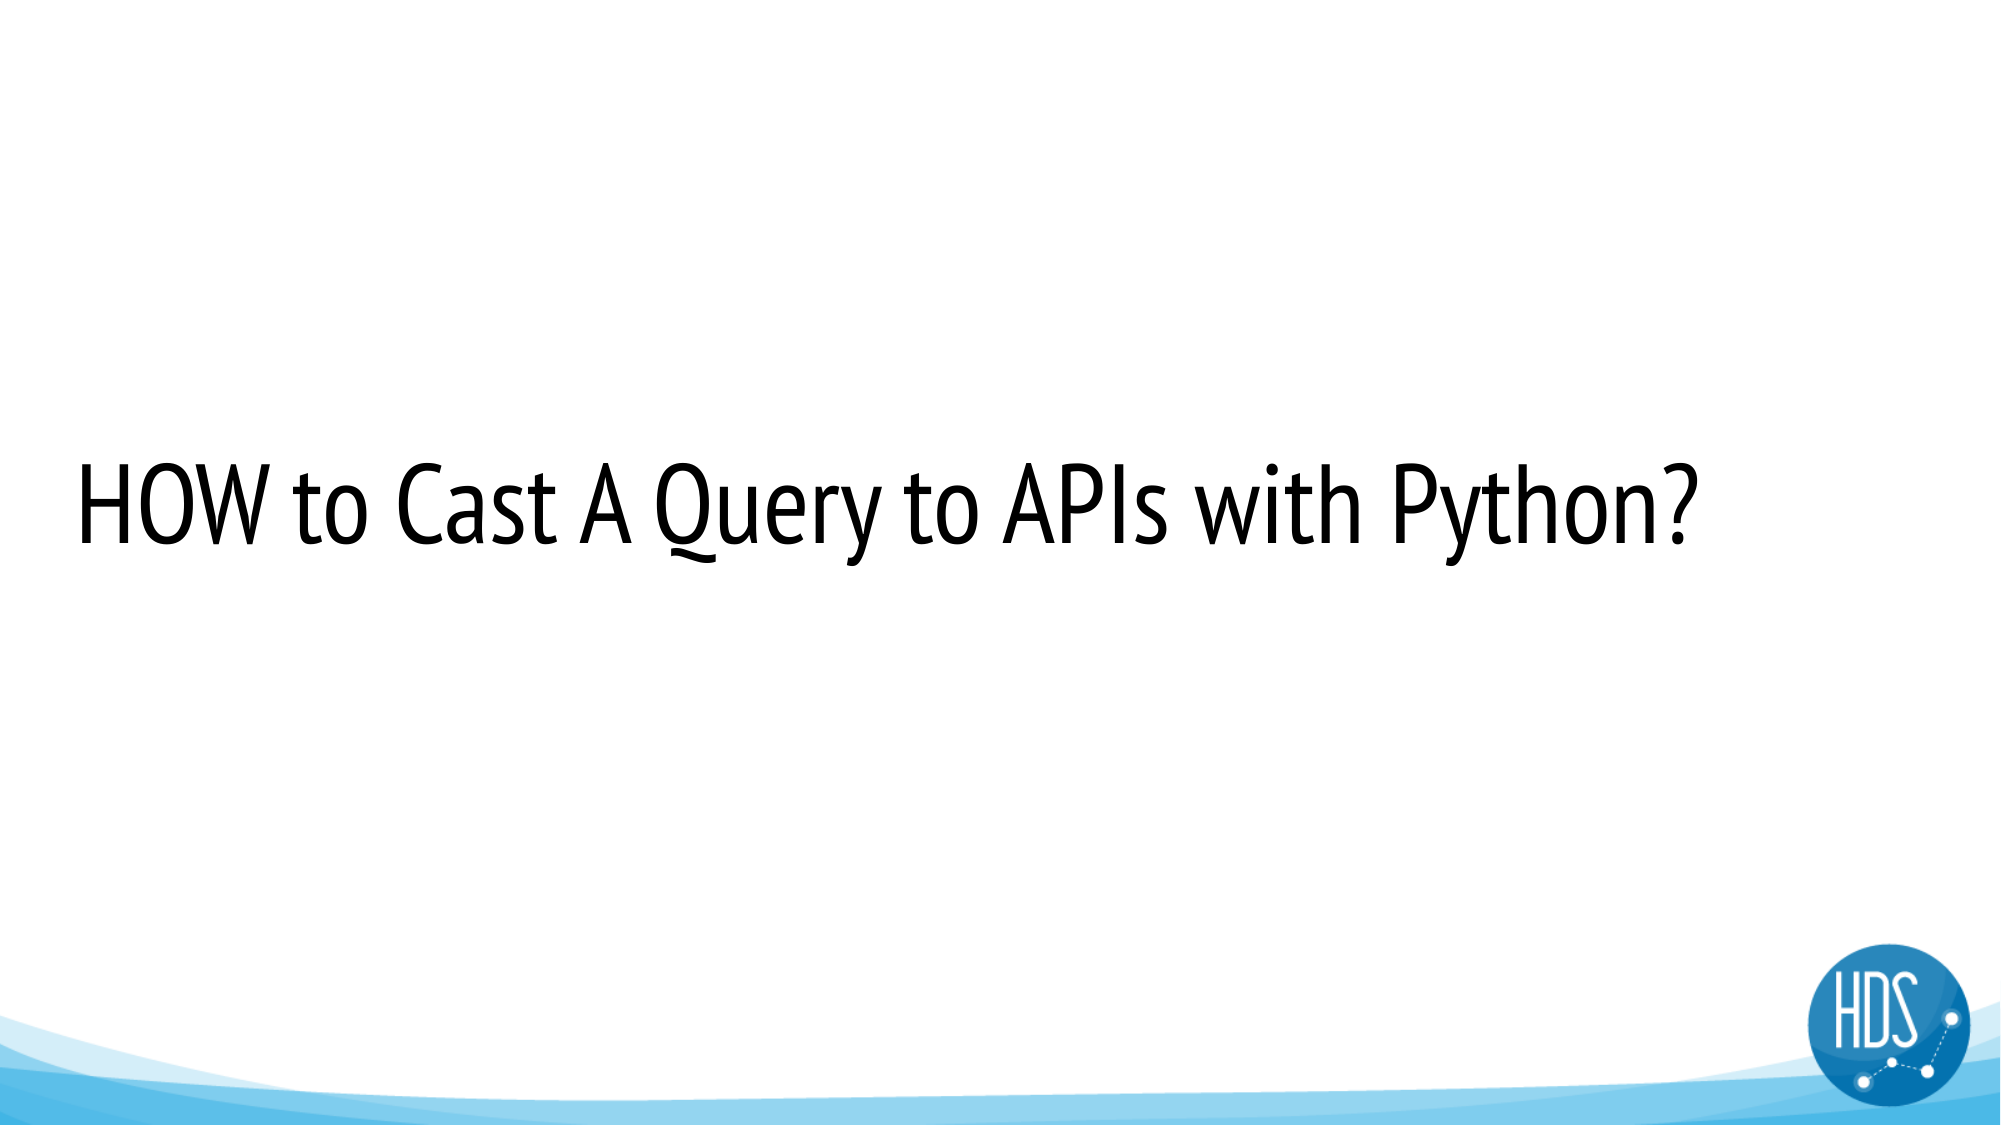

# HOW to Cast A Query to APIs with Python?